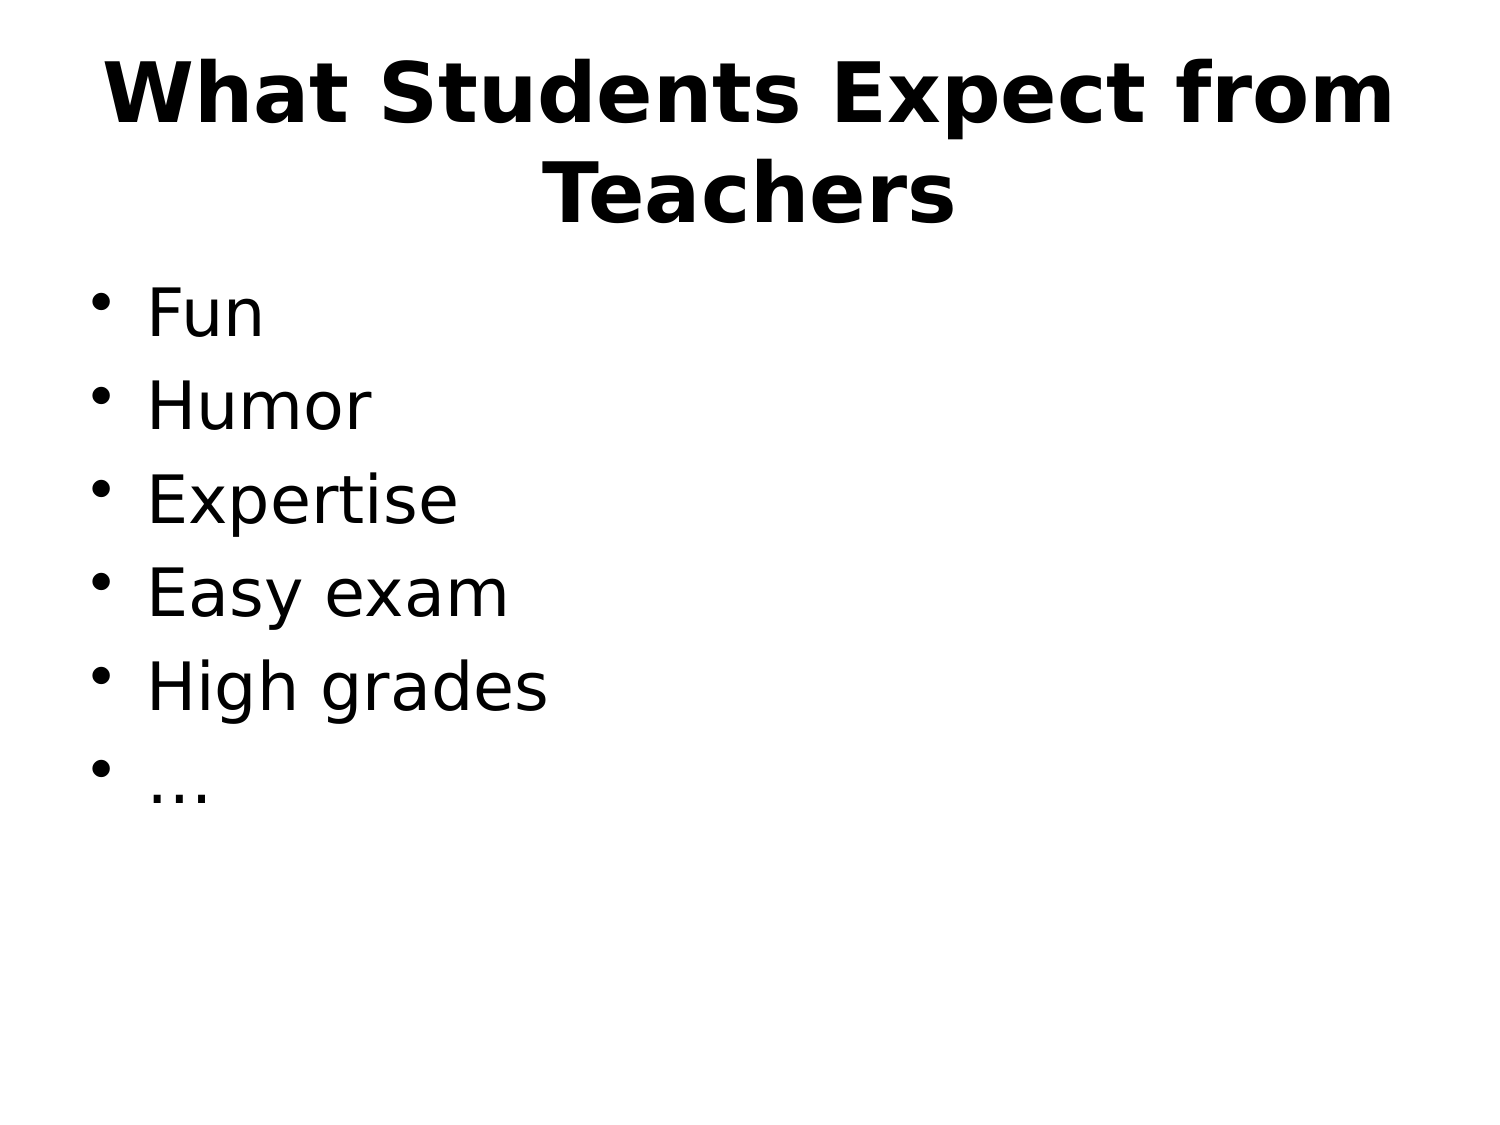

# What Students Expect from Teachers
Fun
Humor
Expertise
Easy exam
High grades
…